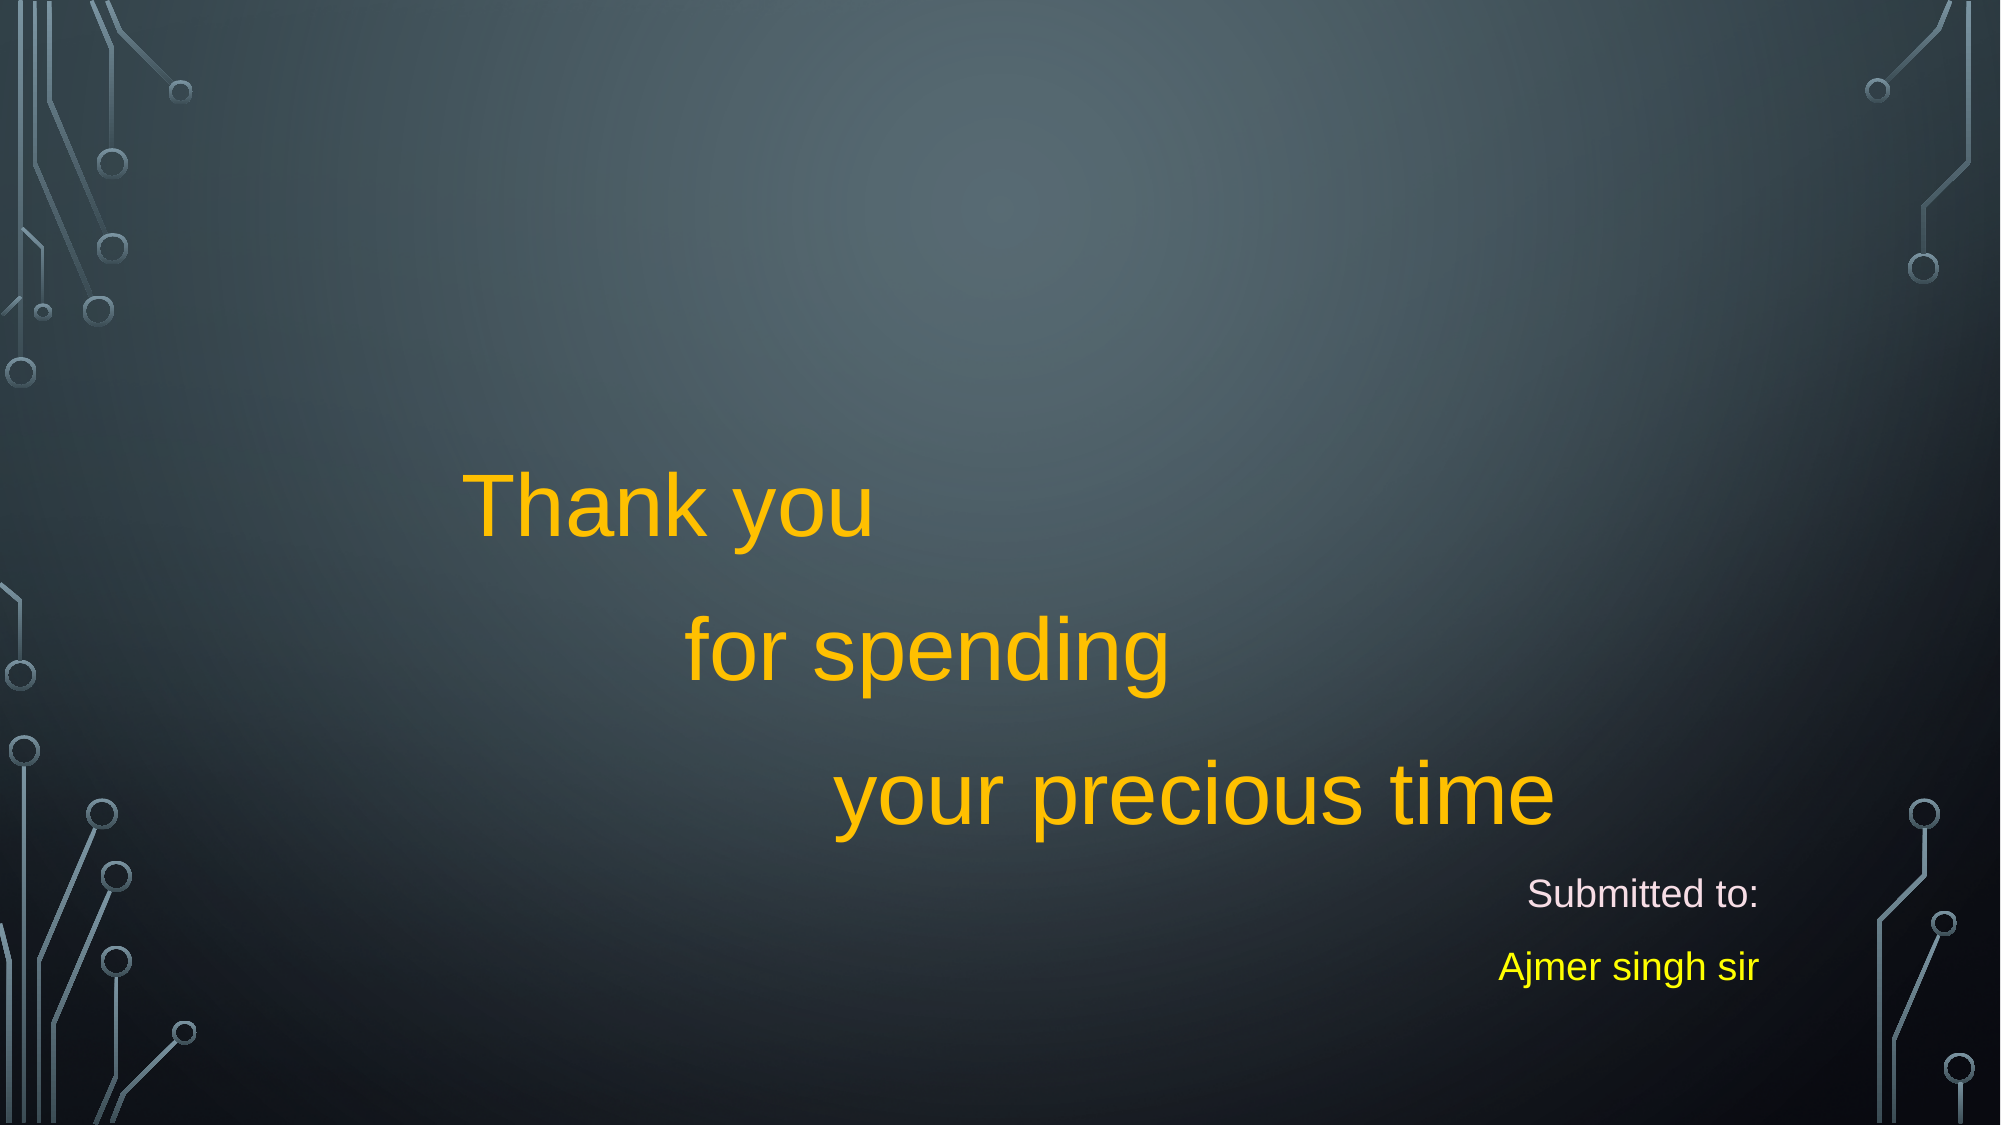

Thank you
                     for spending
                           your precious time
                                                                                    Submitted to:
                                                                                         Ajmer singh sir